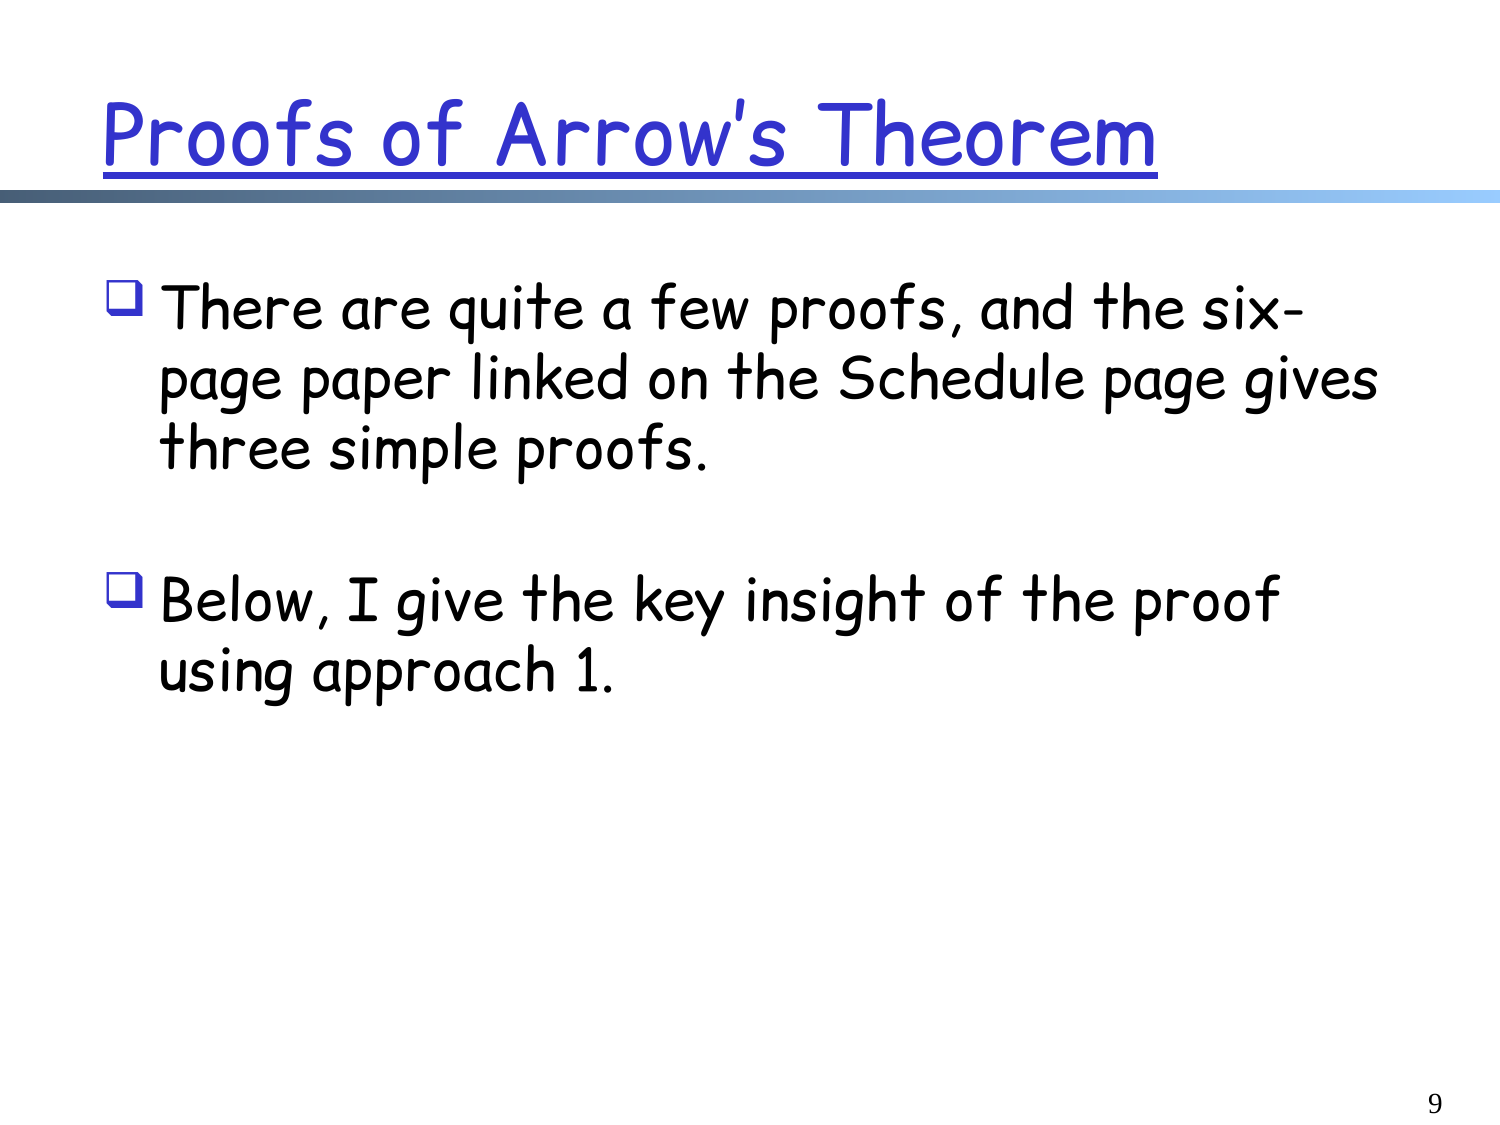

# Proofs of Arrow’s Theorem
There are quite a few proofs, and the six-page paper linked on the Schedule page gives three simple proofs.
Below, I give the key insight of the proof using approach 1.
9